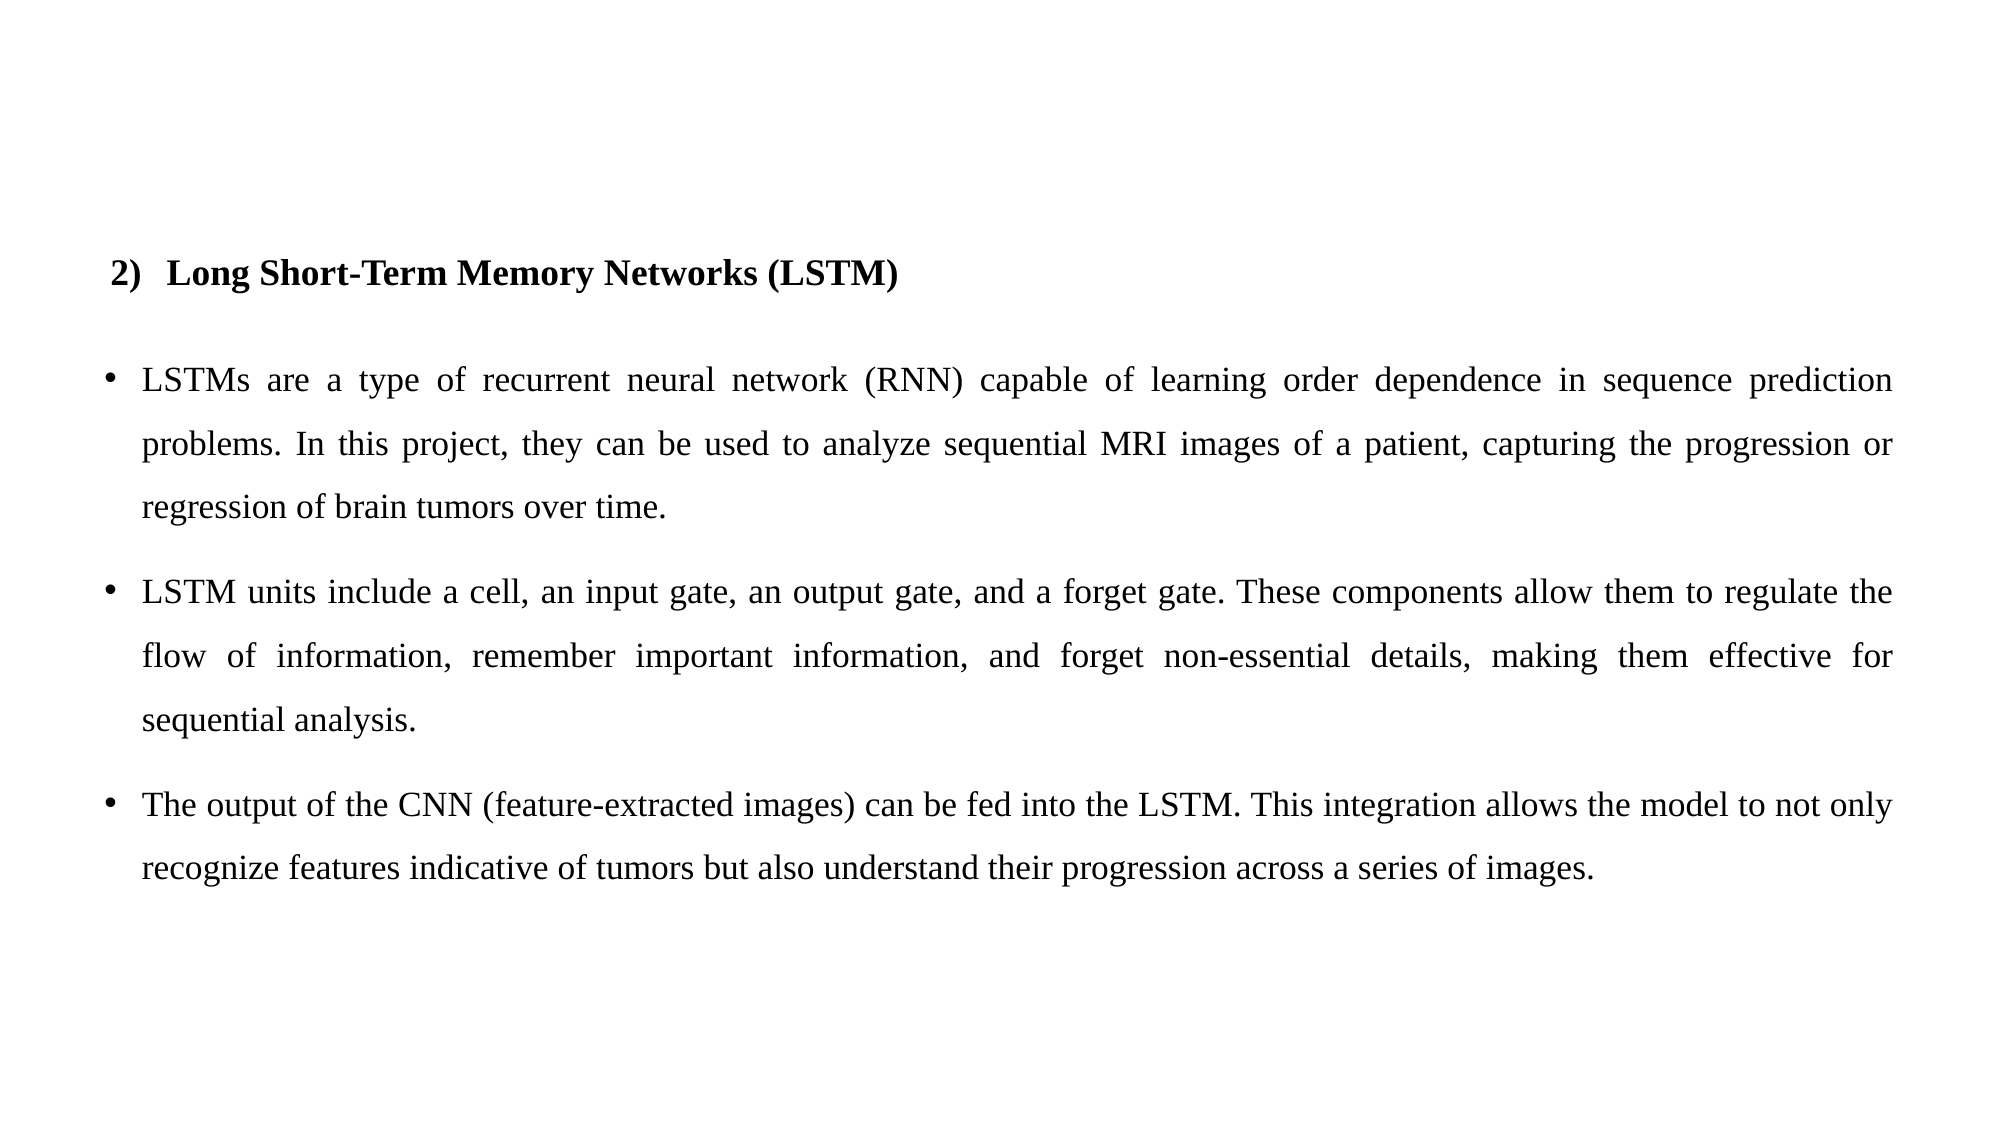

Long Short-Term Memory Networks (LSTM)
LSTMs are a type of recurrent neural network (RNN) capable of learning order dependence in sequence prediction problems. In this project, they can be used to analyze sequential MRI images of a patient, capturing the progression or regression of brain tumors over time.
LSTM units include a cell, an input gate, an output gate, and a forget gate. These components allow them to regulate the flow of information, remember important information, and forget non-essential details, making them effective for sequential analysis.
The output of the CNN (feature-extracted images) can be fed into the LSTM. This integration allows the model to not only recognize features indicative of tumors but also understand their progression across a series of images.